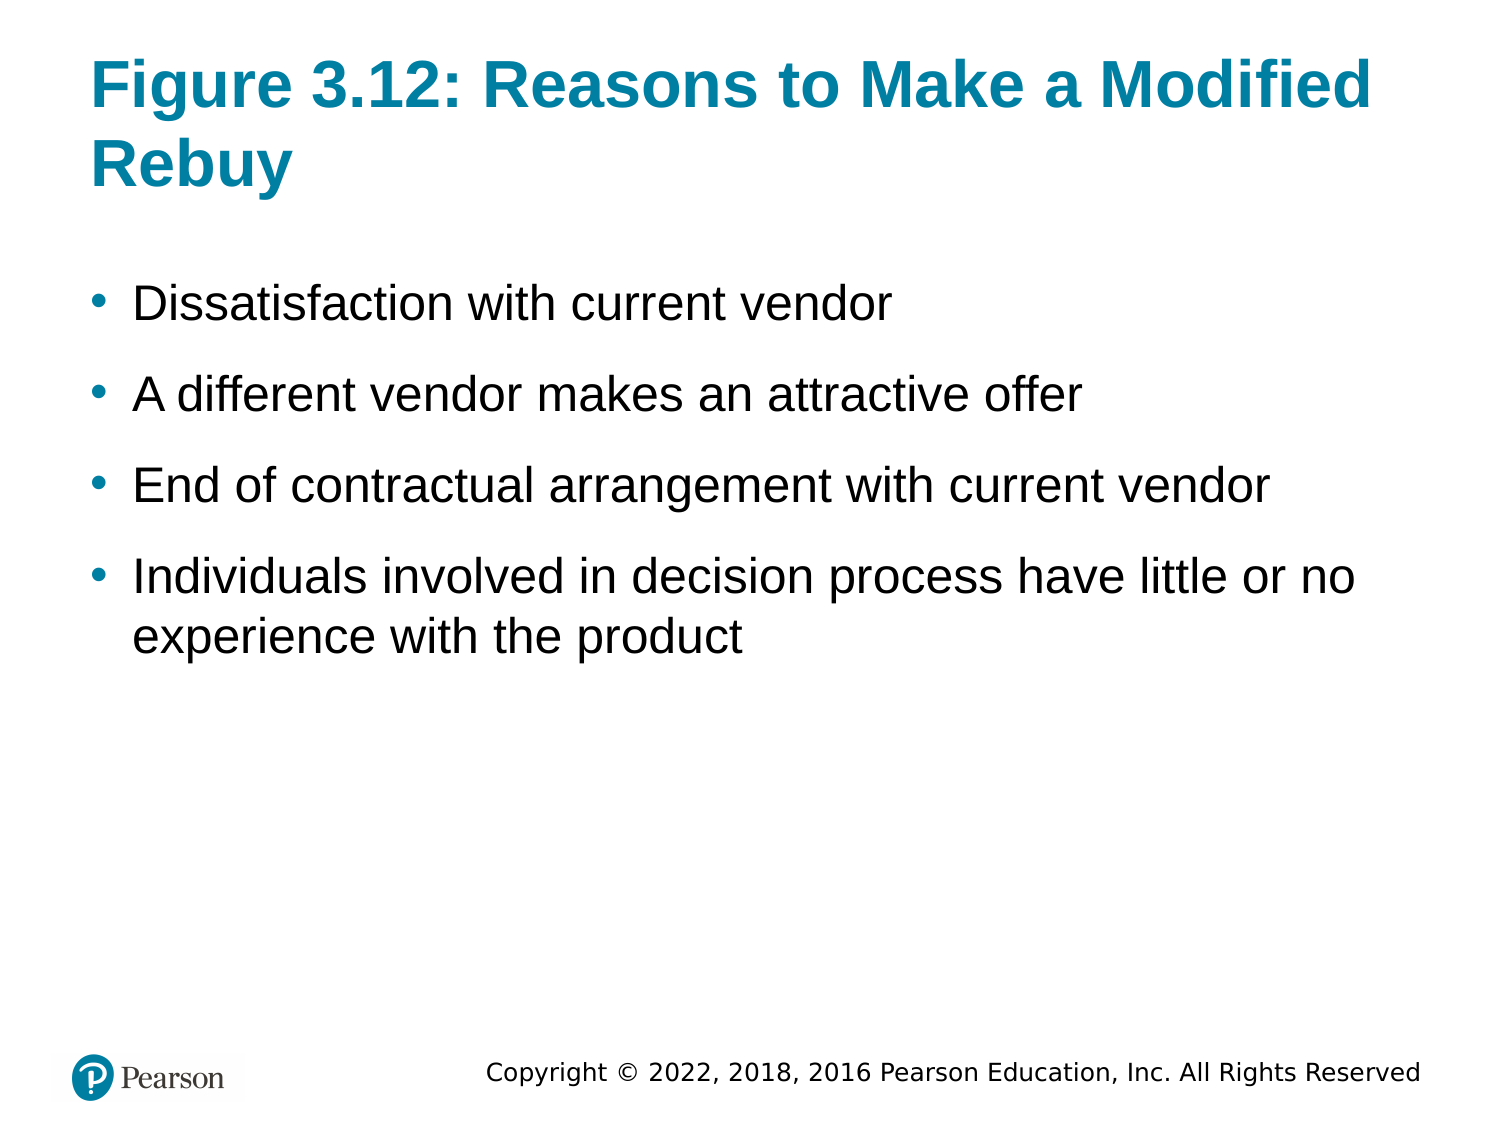

# Figure 3.12: Reasons to Make a Modified Rebuy
Dissatisfaction with current vendor
A different vendor makes an attractive offer
End of contractual arrangement with current vendor
Individuals involved in decision process have little or no experience with the product